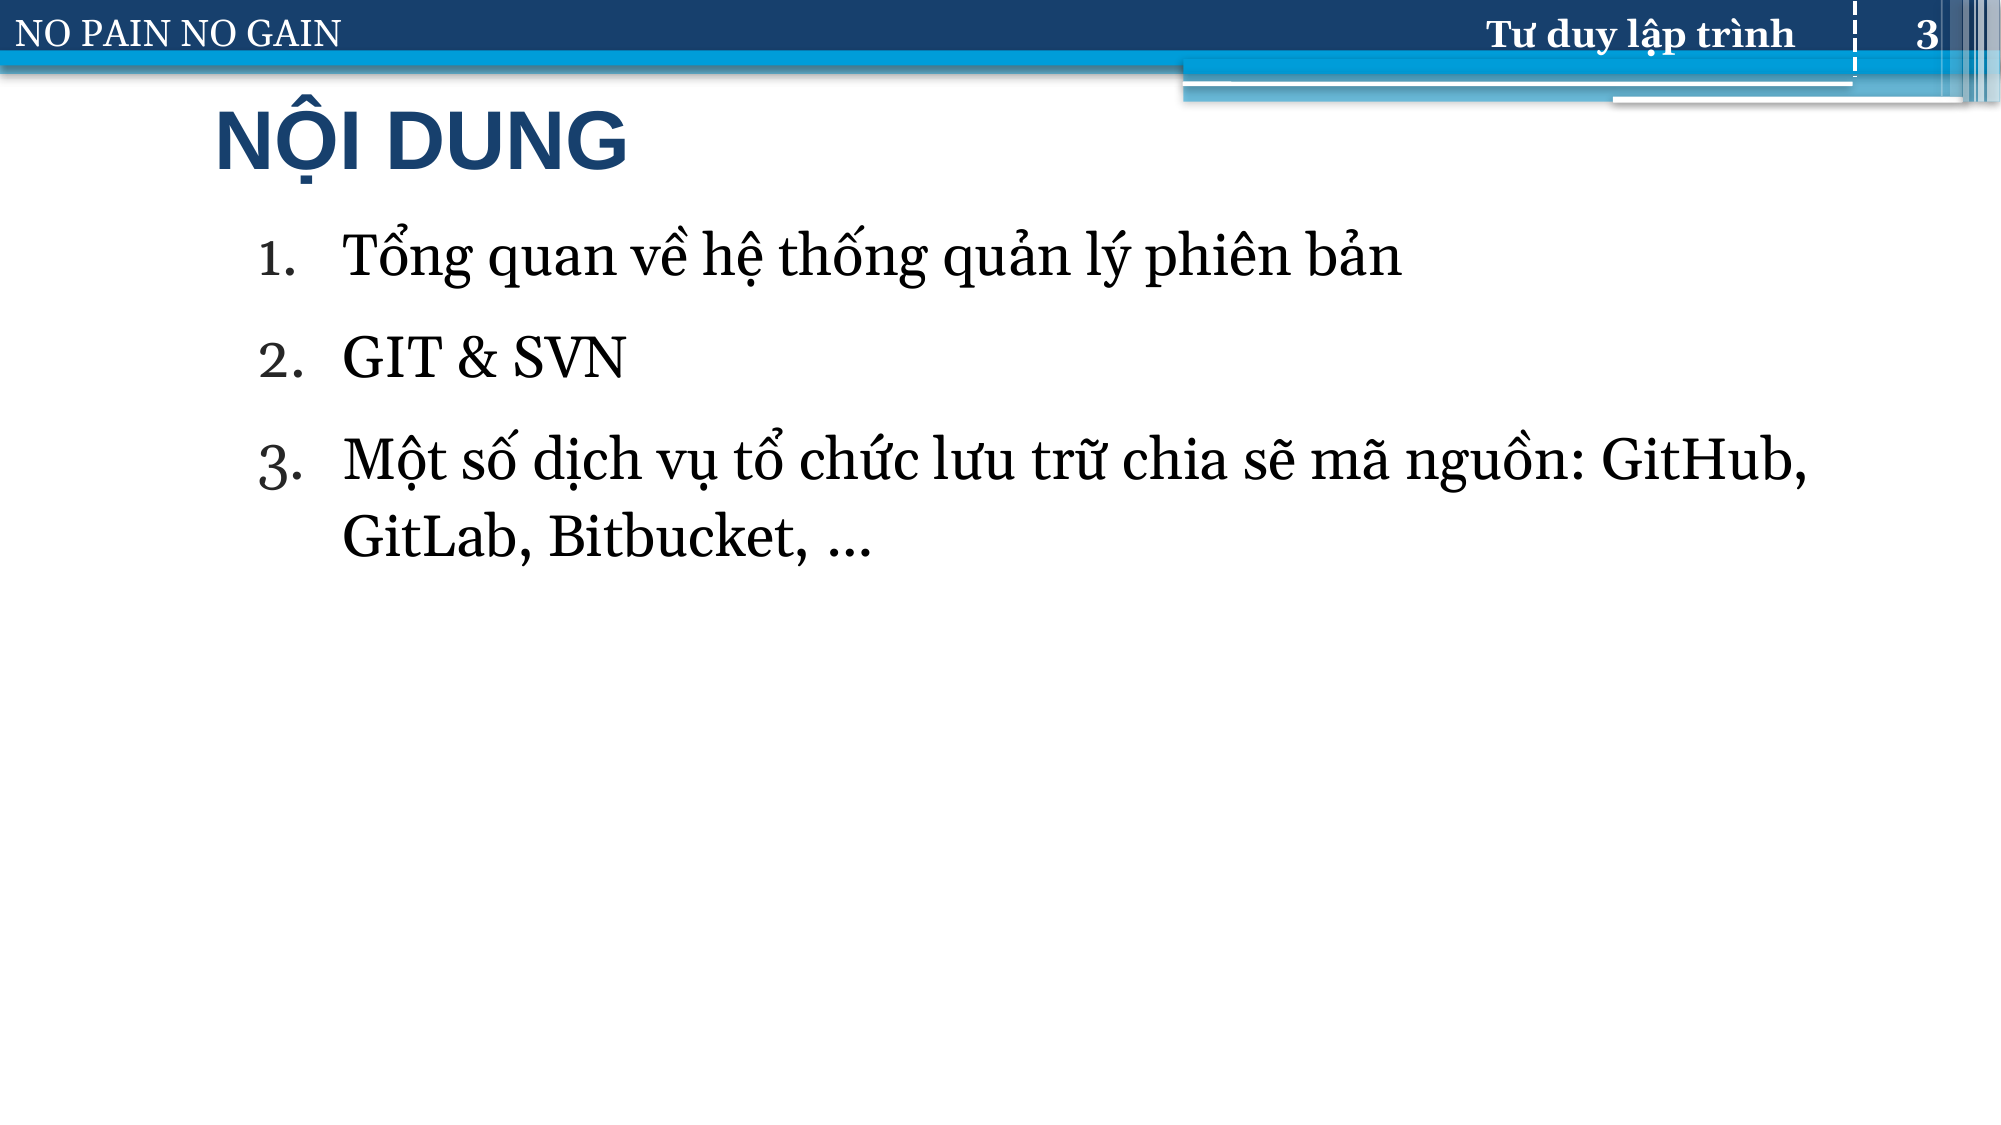

3
# NỘI DUNG
Tổng quan về hệ thống quản lý phiên bản
GIT & SVN
Một số dịch vụ tổ chức lưu trữ chia sẽ mã nguồn: GitHub, GitLab, Bitbucket, …